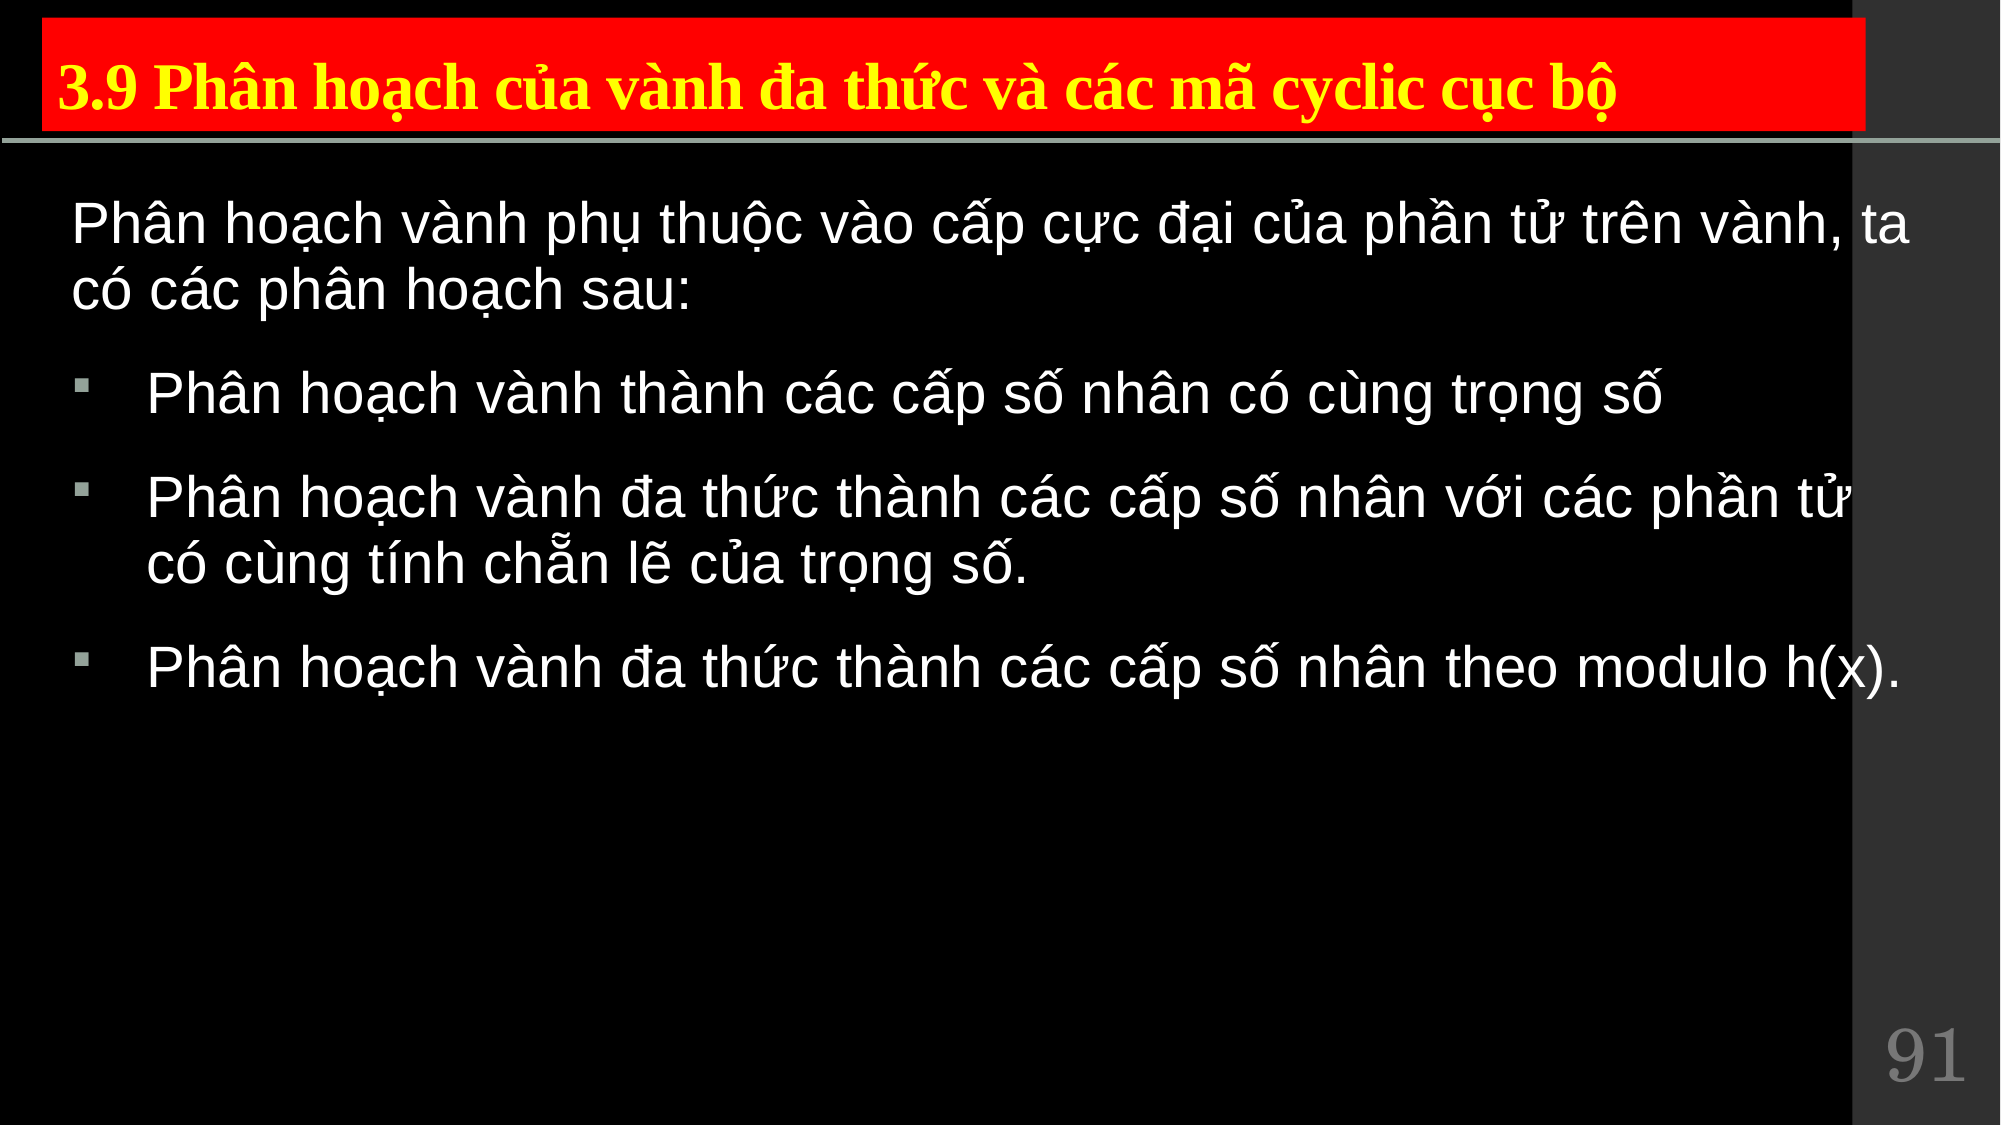

3.9 Phân hoạch của vành đa thức và các mã cyclic cục bộ
Phân hoạch vành phụ thuộc vào cấp cực đại của phần tử trên vành, ta có các phân hoạch sau:
Phân hoạch vành thành các cấp số nhân có cùng trọng số
Phân hoạch vành đa thức thành các cấp số nhân với các phần tử có cùng tính chẵn lẽ của trọng số.
Phân hoạch vành đa thức thành các cấp số nhân theo modulo h(x).
91